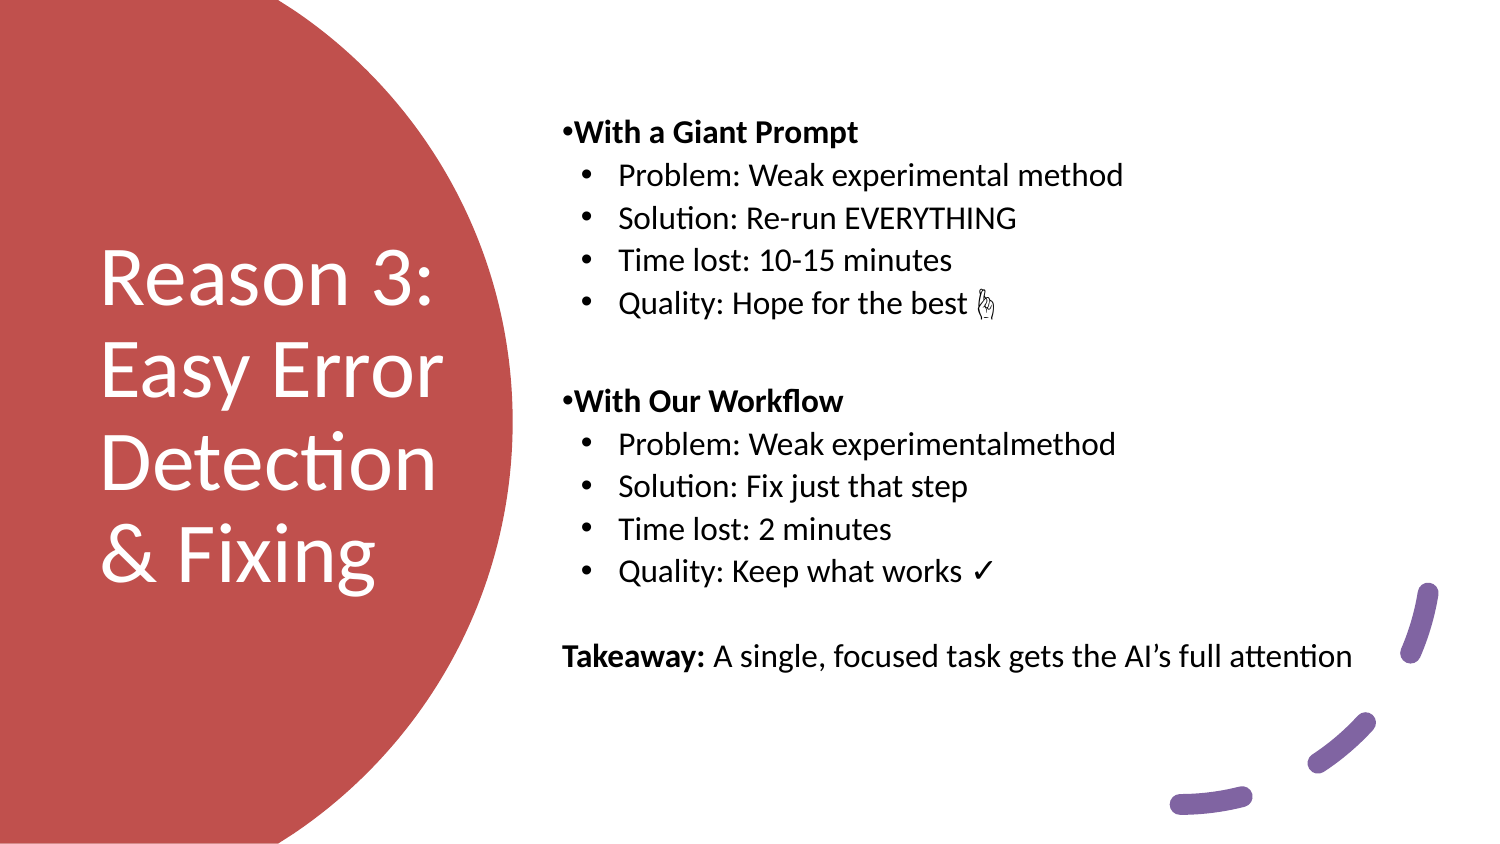

With a Giant Prompt
Problem: Weak experimental method
Solution: Re-run EVERYTHING
Time lost: 10-15 minutes
Quality: Hope for the best 🤞
With Our Workflow
Problem: Weak experimentalmethod
Solution: Fix just that step
Time lost: 2 minutes
Quality: Keep what works ✓

Takeaway: A single, focused task gets the AI’s full attention

# Reason 3: Easy Error Detection & Fixing